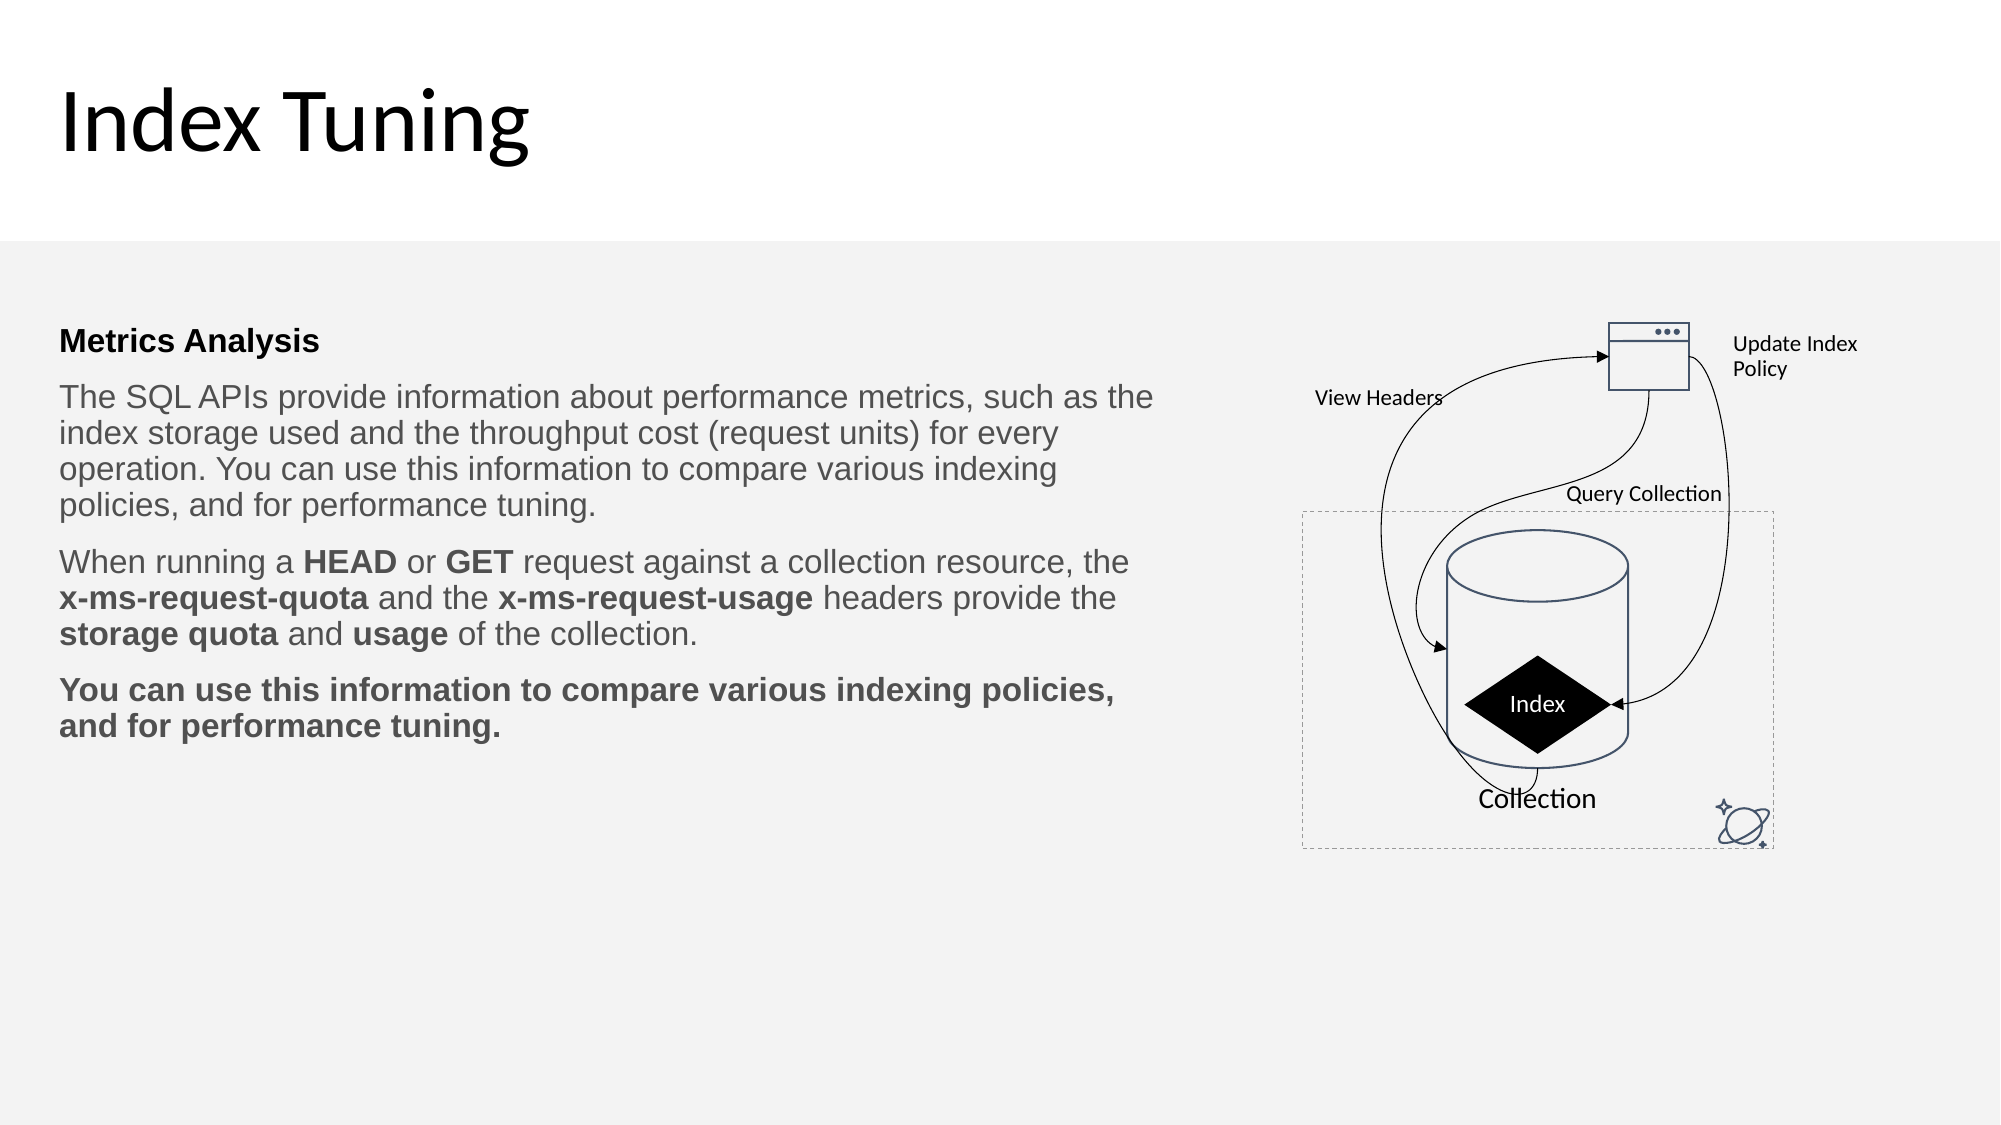

# Index Tuning
Metrics Analysis
The SQL APIs provide information about performance metrics, such as the index storage used and the throughput cost (request units) for every operation. You can use this information to compare various indexing policies, and for performance tuning.
When running a HEAD or GET request against a collection resource, the
x-ms-request-quota and the x-ms-request-usage headers provide the storage quota and usage of the collection.
You can use this information to compare various indexing policies, and for performance tuning.
Update Index
Policy

View Headers
Query Collection

Index
Collection